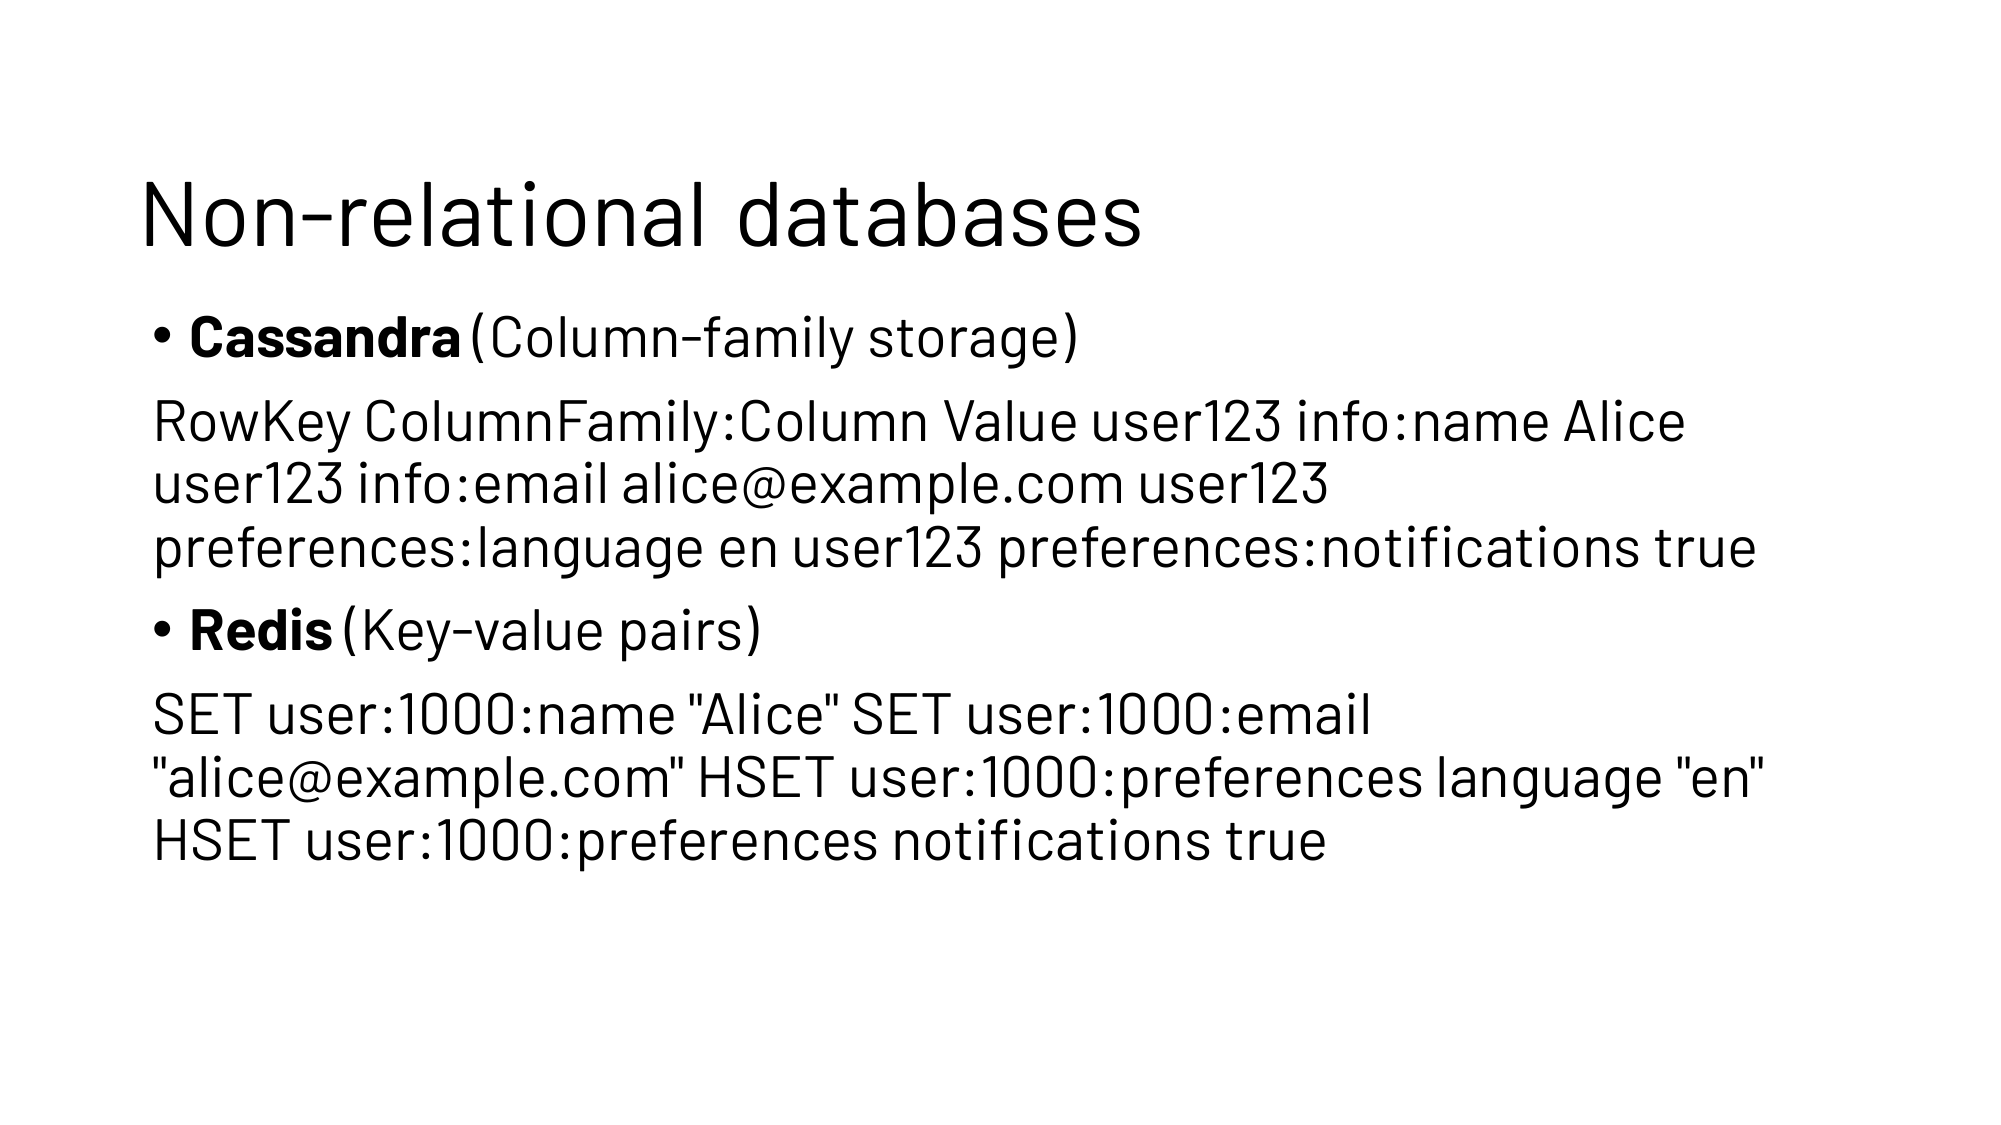

Non-relational databases

Cassandra (Column-family storage)
RowKey ColumnFamily:Column Value user123 info:name Alice user123 info:email alice@example.com user123 preferences:language en user123 preferences:notifications true
Redis (Key-value pairs)
SET user:1000:name "Alice" SET user:1000:email "alice@example.com" HSET user:1000:preferences language "en" HSET user:1000:preferences notifications true